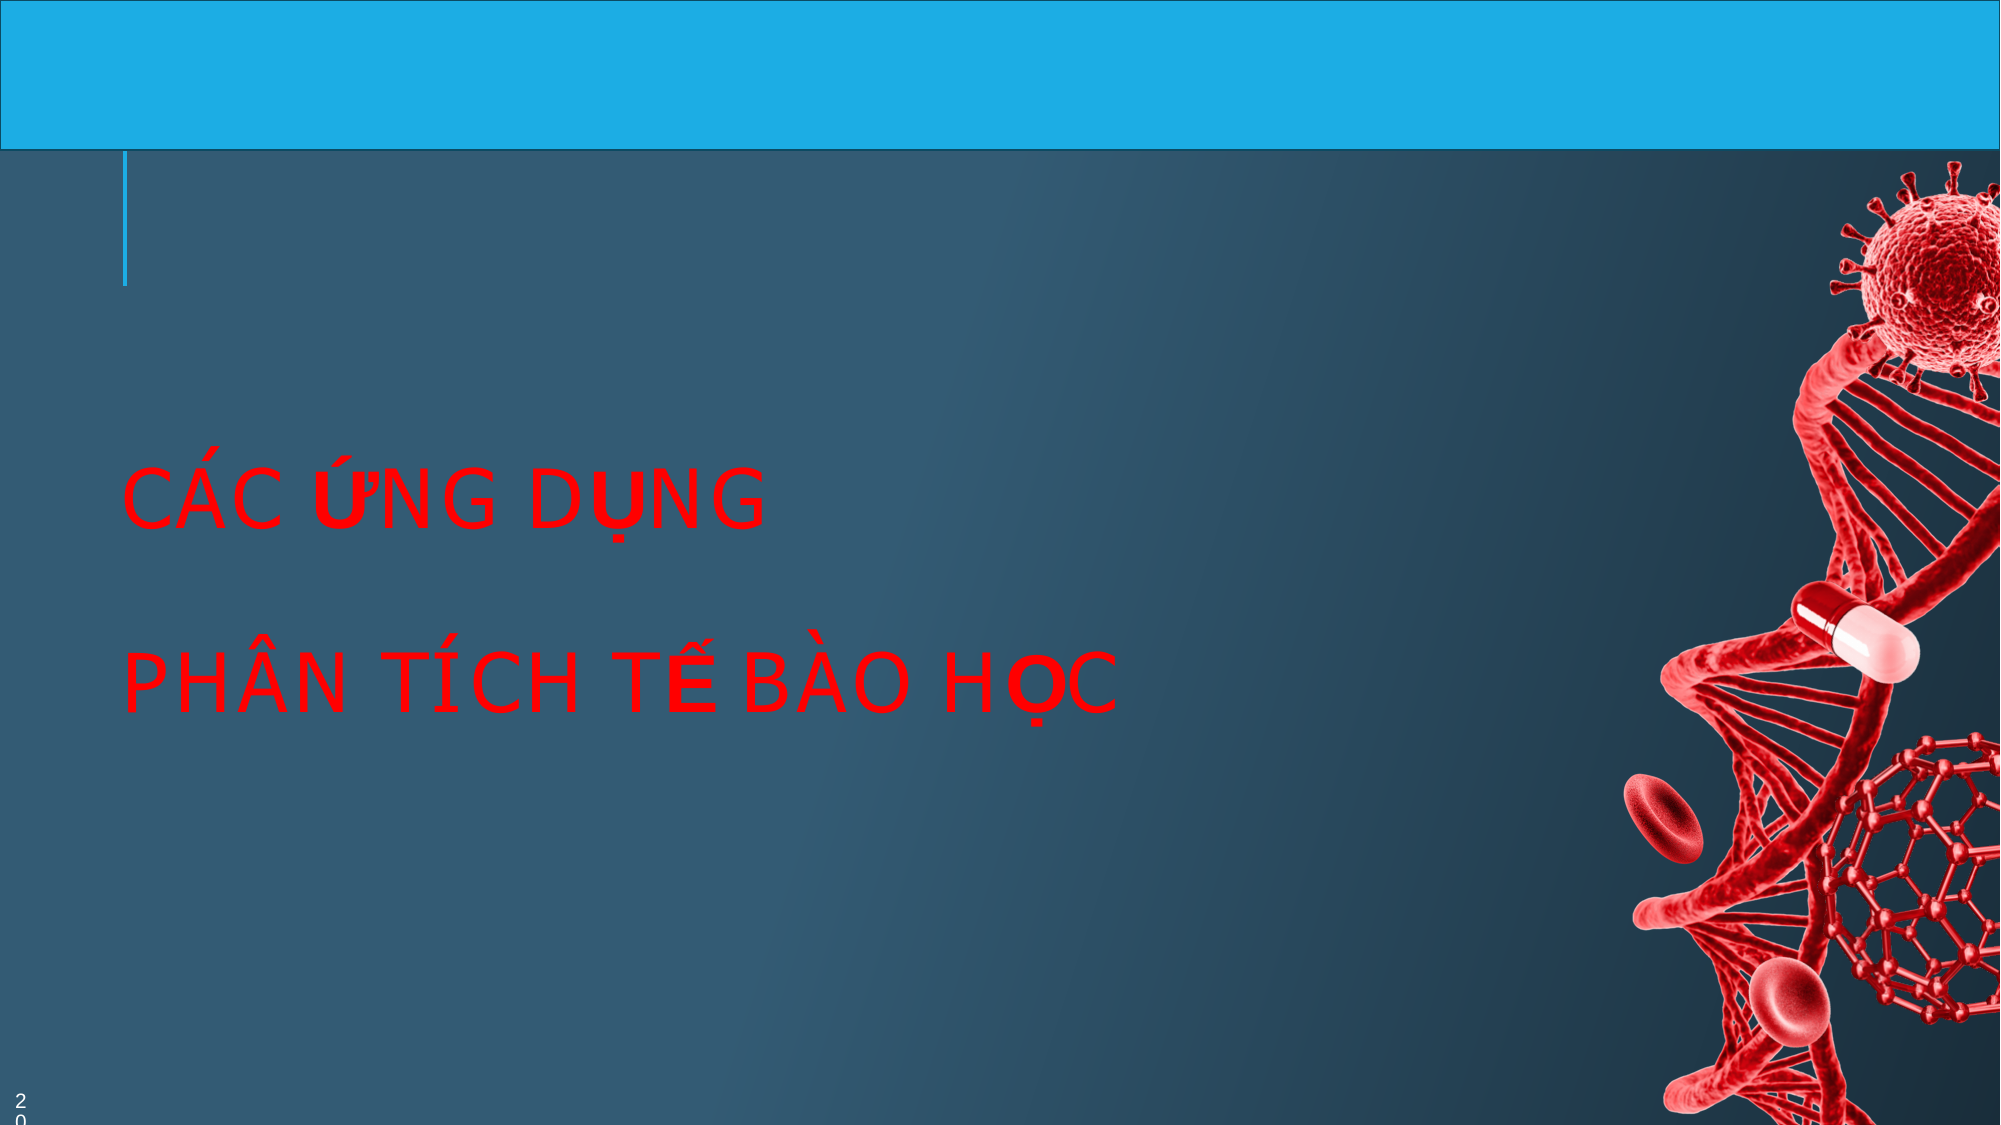

CÁC ỨNG DỤNG
PHÂN TÍCH TẾ BÀO HỌC
20